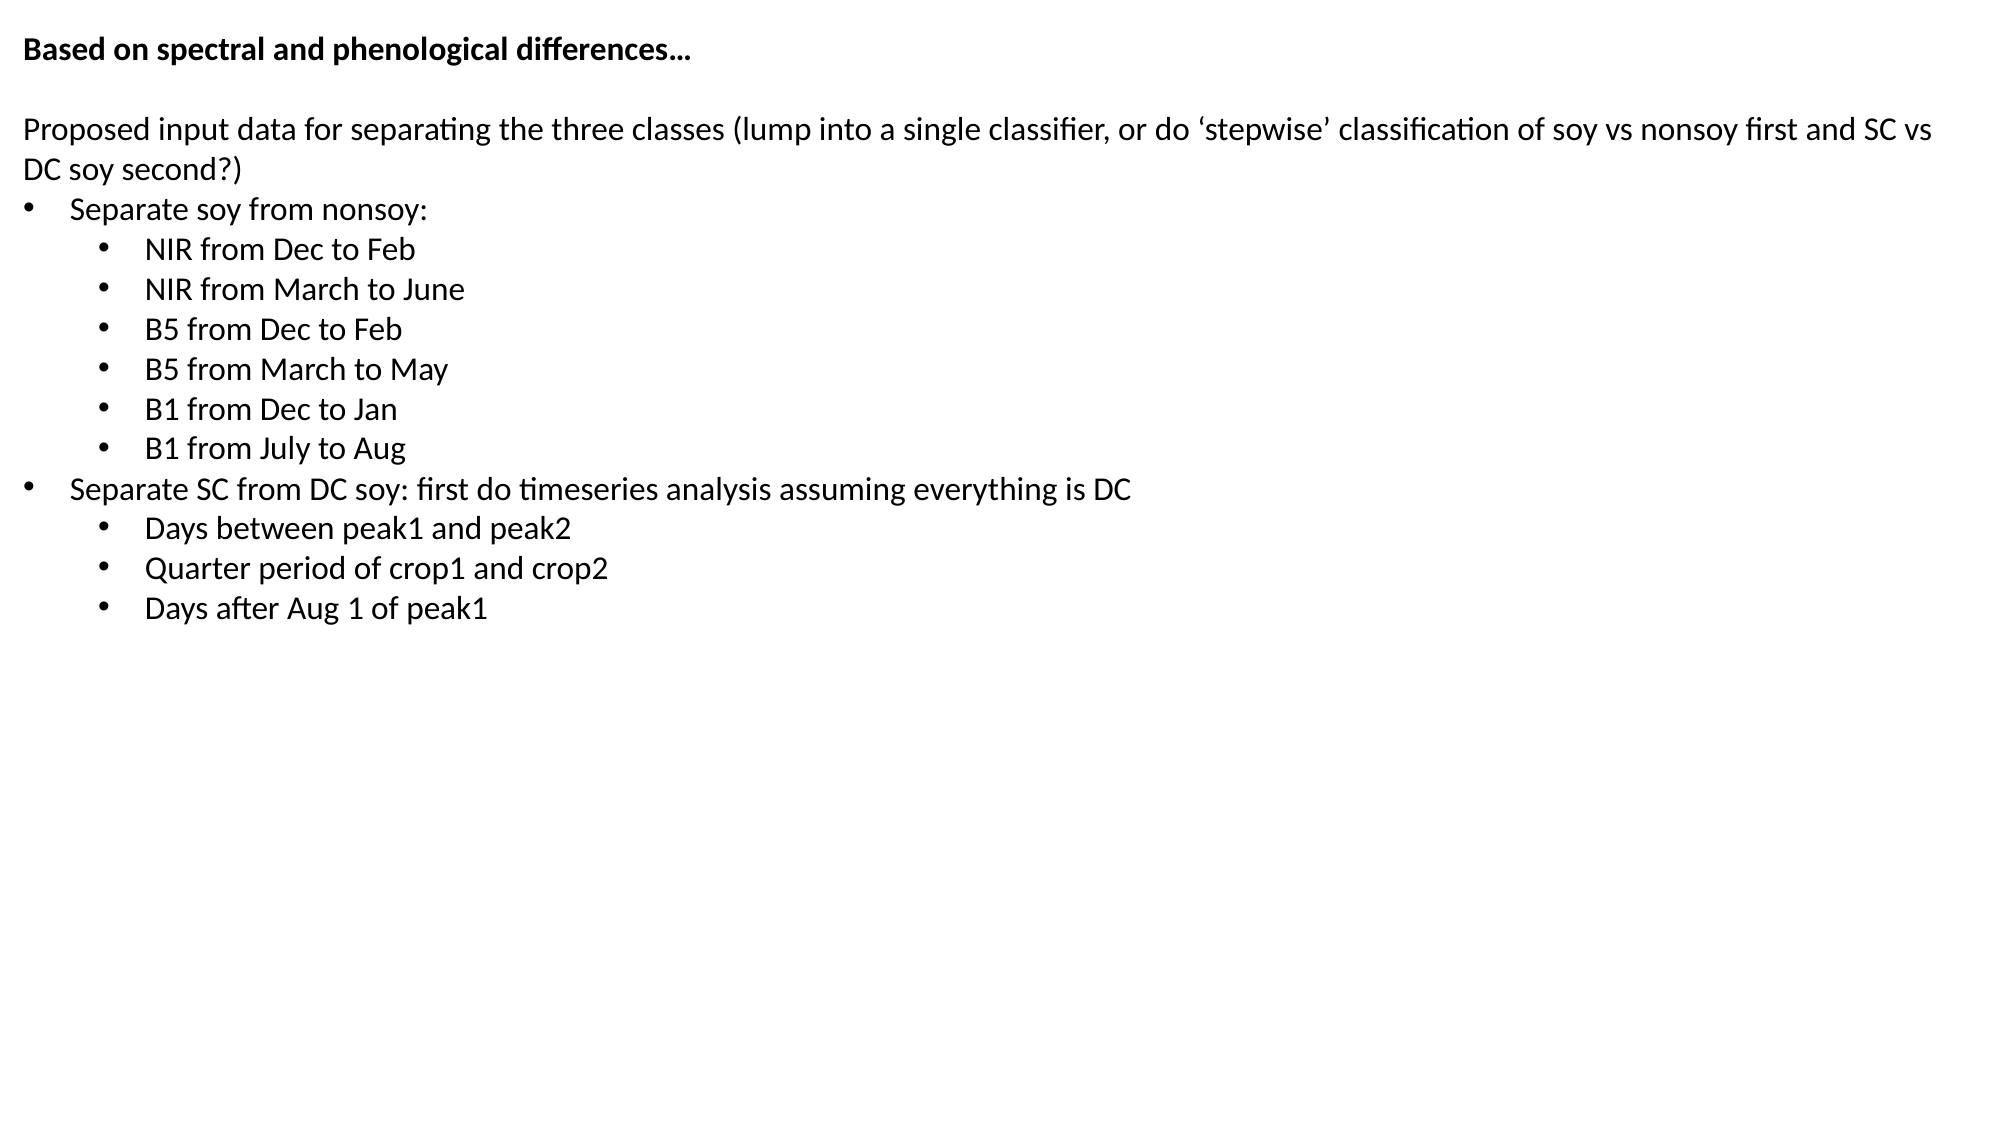

Based on spectral and phenological differences…

Proposed input data for separating the three classes (lump into a single classifier, or do ‘stepwise’ classification of soy vs nonsoy first and SC vs DC soy second?)
Separate soy from nonsoy:
NIR from Dec to Feb
NIR from March to June
B5 from Dec to Feb
B5 from March to May
B1 from Dec to Jan
B1 from July to Aug
Separate SC from DC soy: first do timeseries analysis assuming everything is DC
Days between peak1 and peak2
Quarter period of crop1 and crop2
Days after Aug 1 of peak1